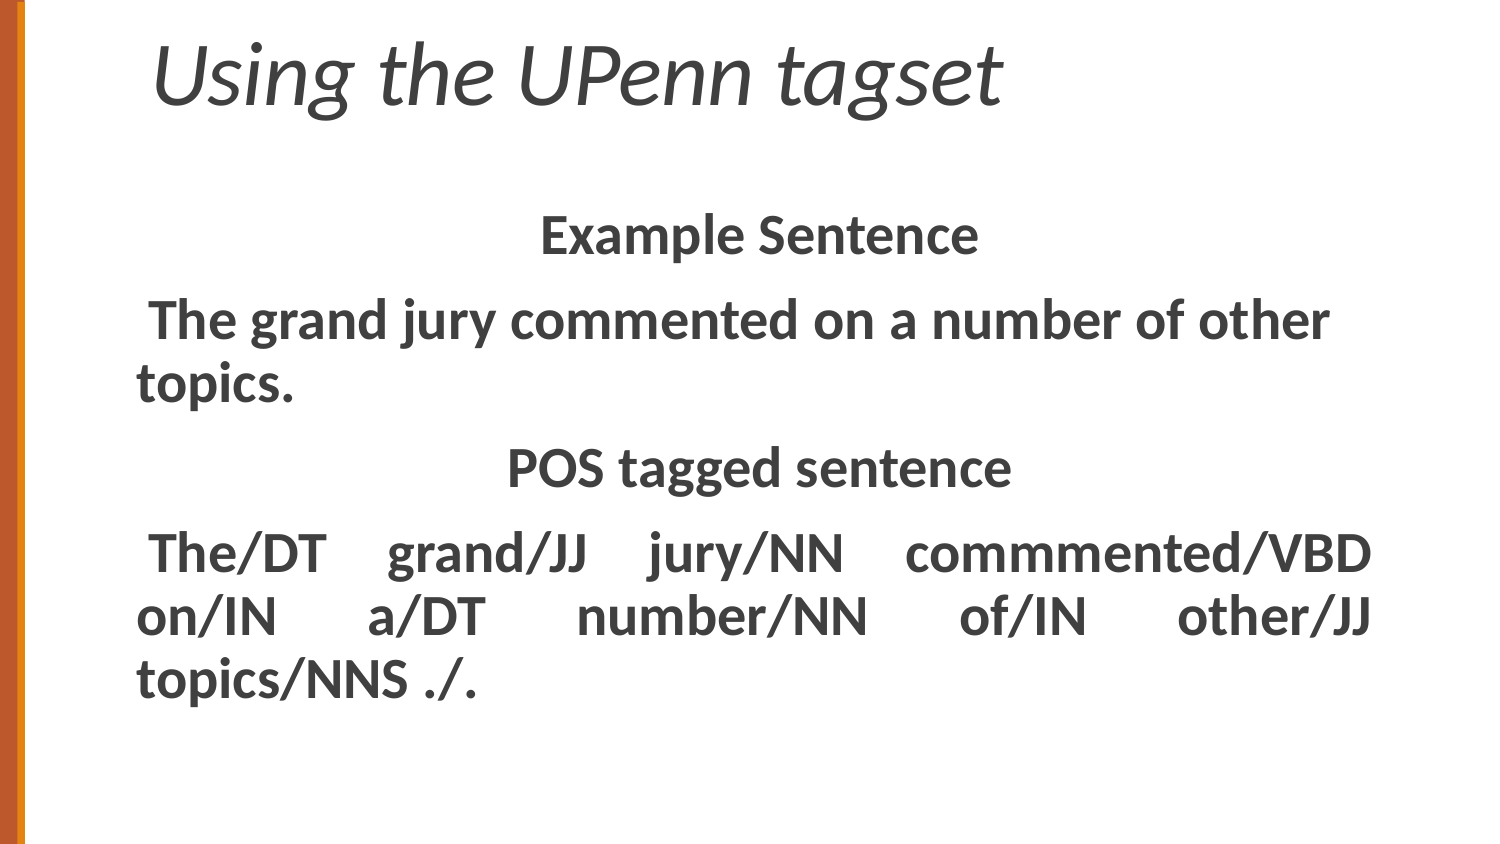

# Using the UPenn tagset
Example Sentence
The grand jury commented on a number of other topics.
POS tagged sentence
The/DT grand/JJ jury/NN commmented/VBD on/IN a/DT number/NN of/IN other/JJ topics/NNS ./.